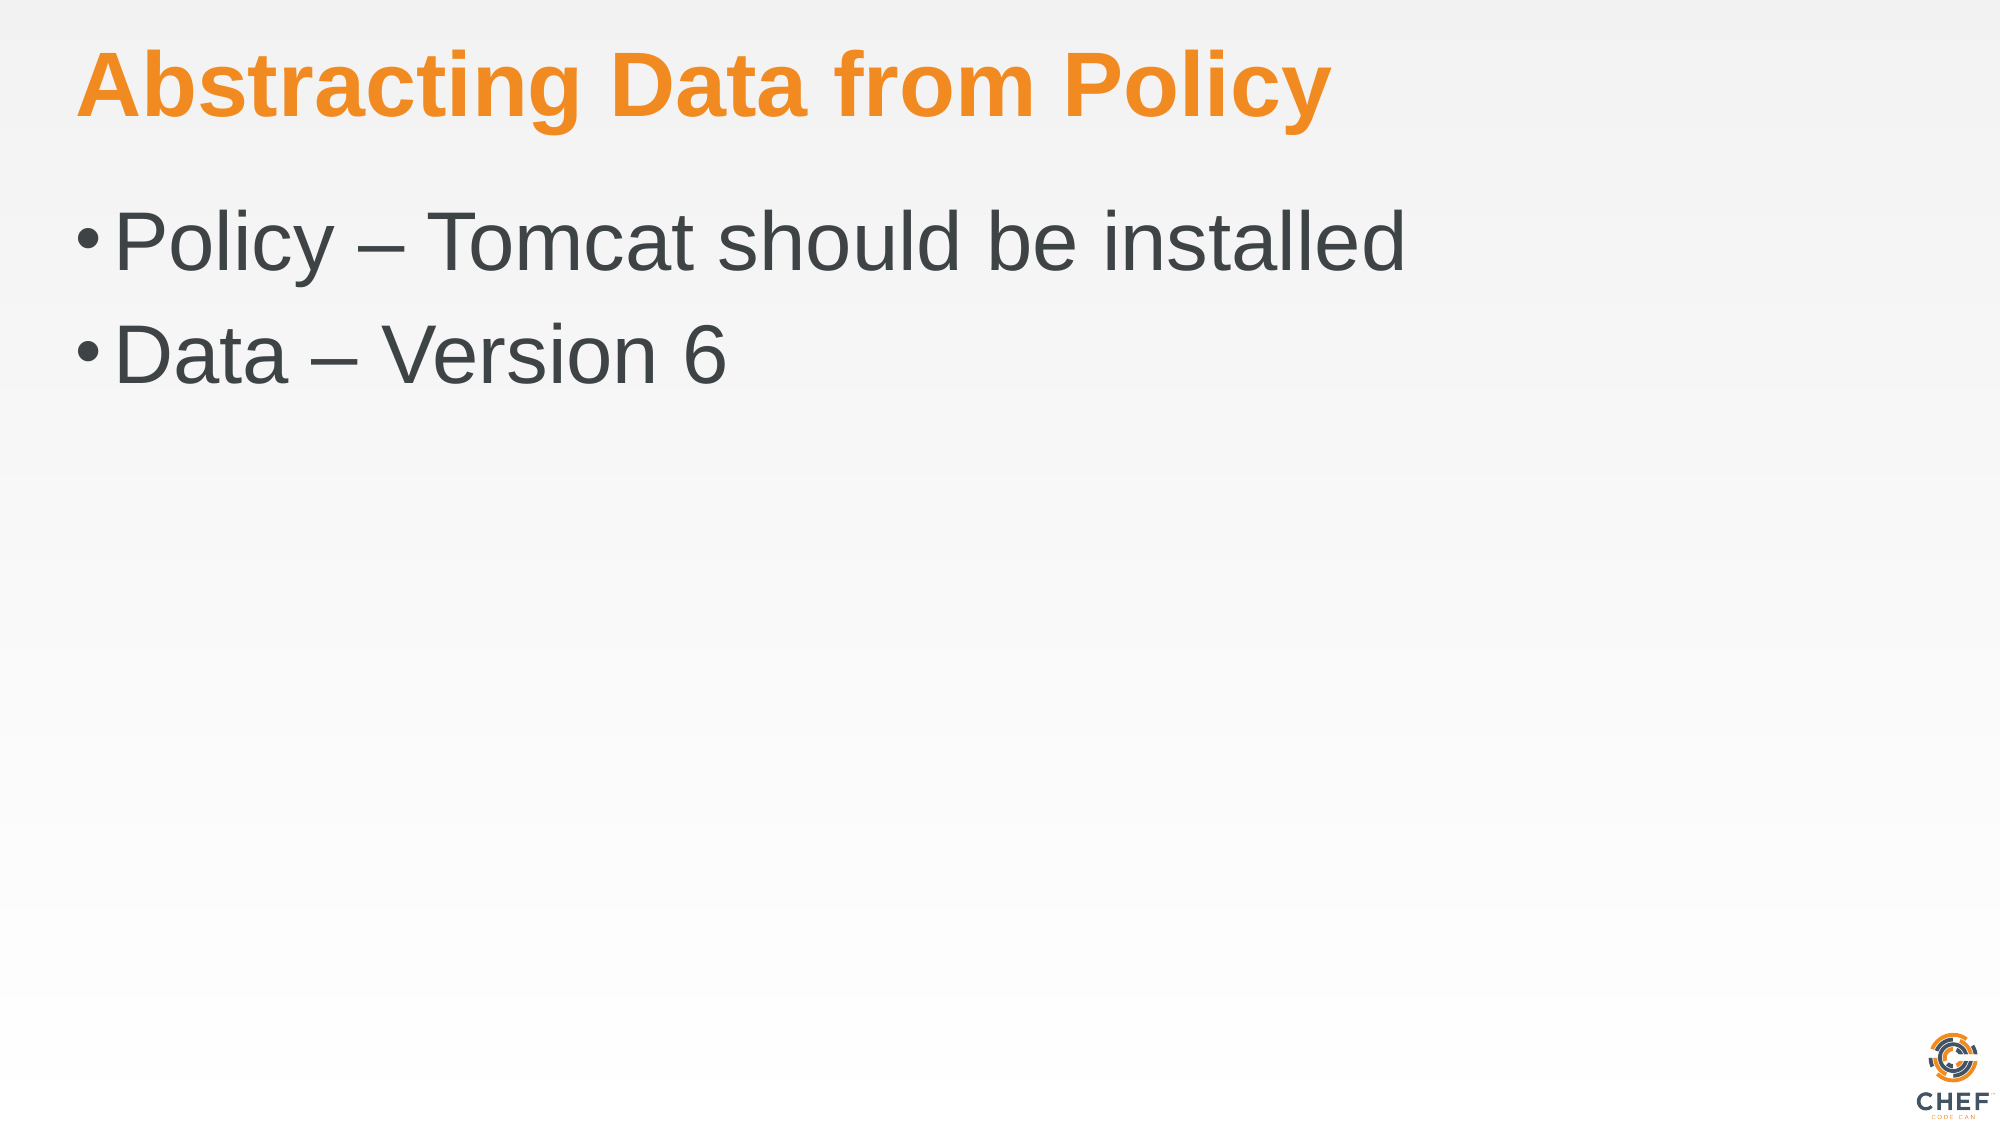

# Abstracting Data from Policy
Policy – Tomcat should be installed
Data – Version 6